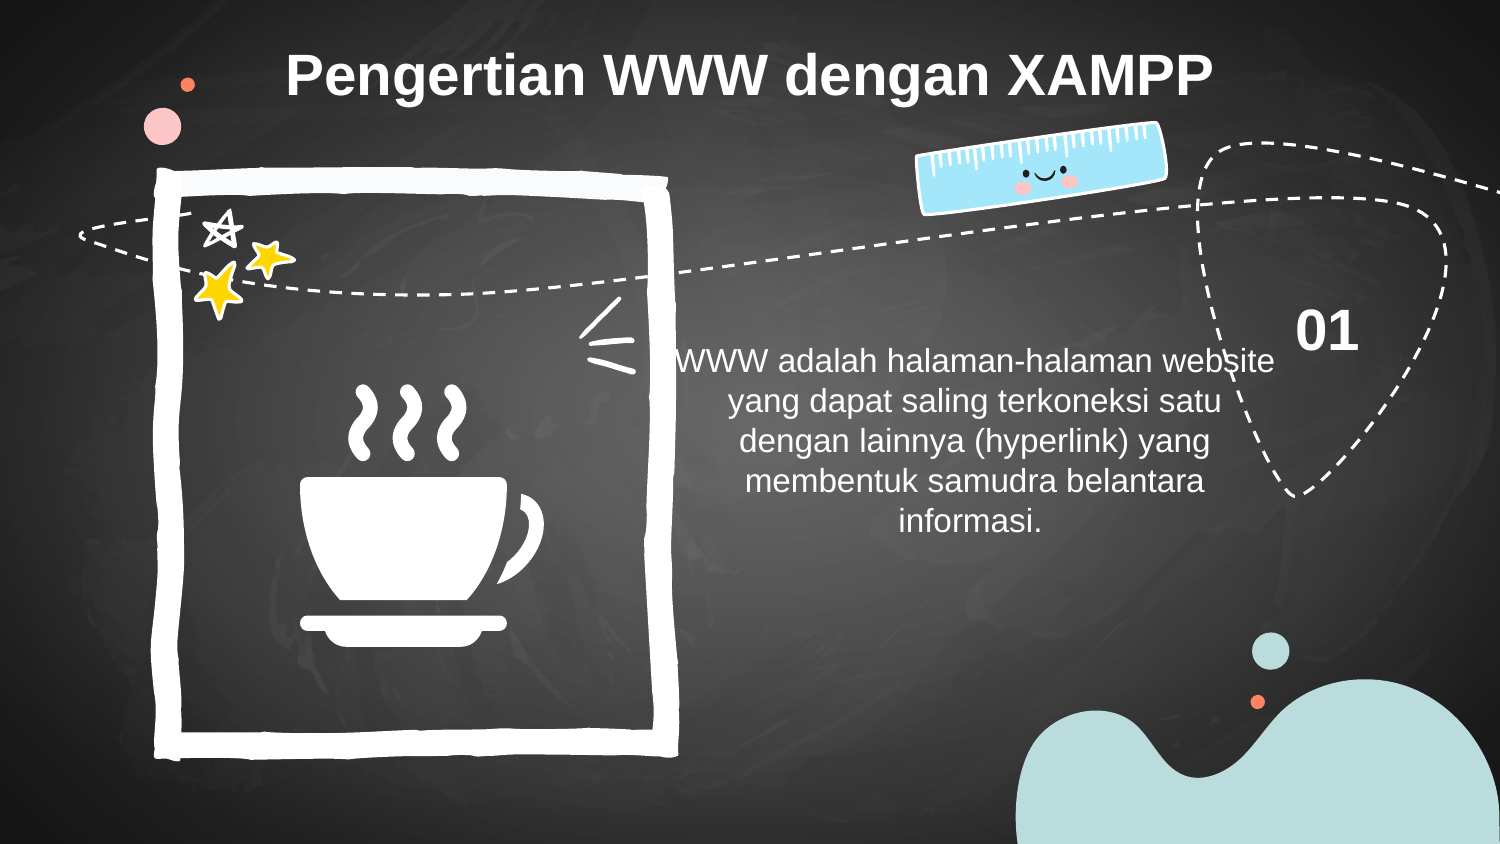

# Pengertian WWW dengan XAMPP

WWW adalah halaman-halaman website yang dapat saling terkoneksi satu dengan lainnya (hyperlink) yang membentuk samudra belantara informasi.

01